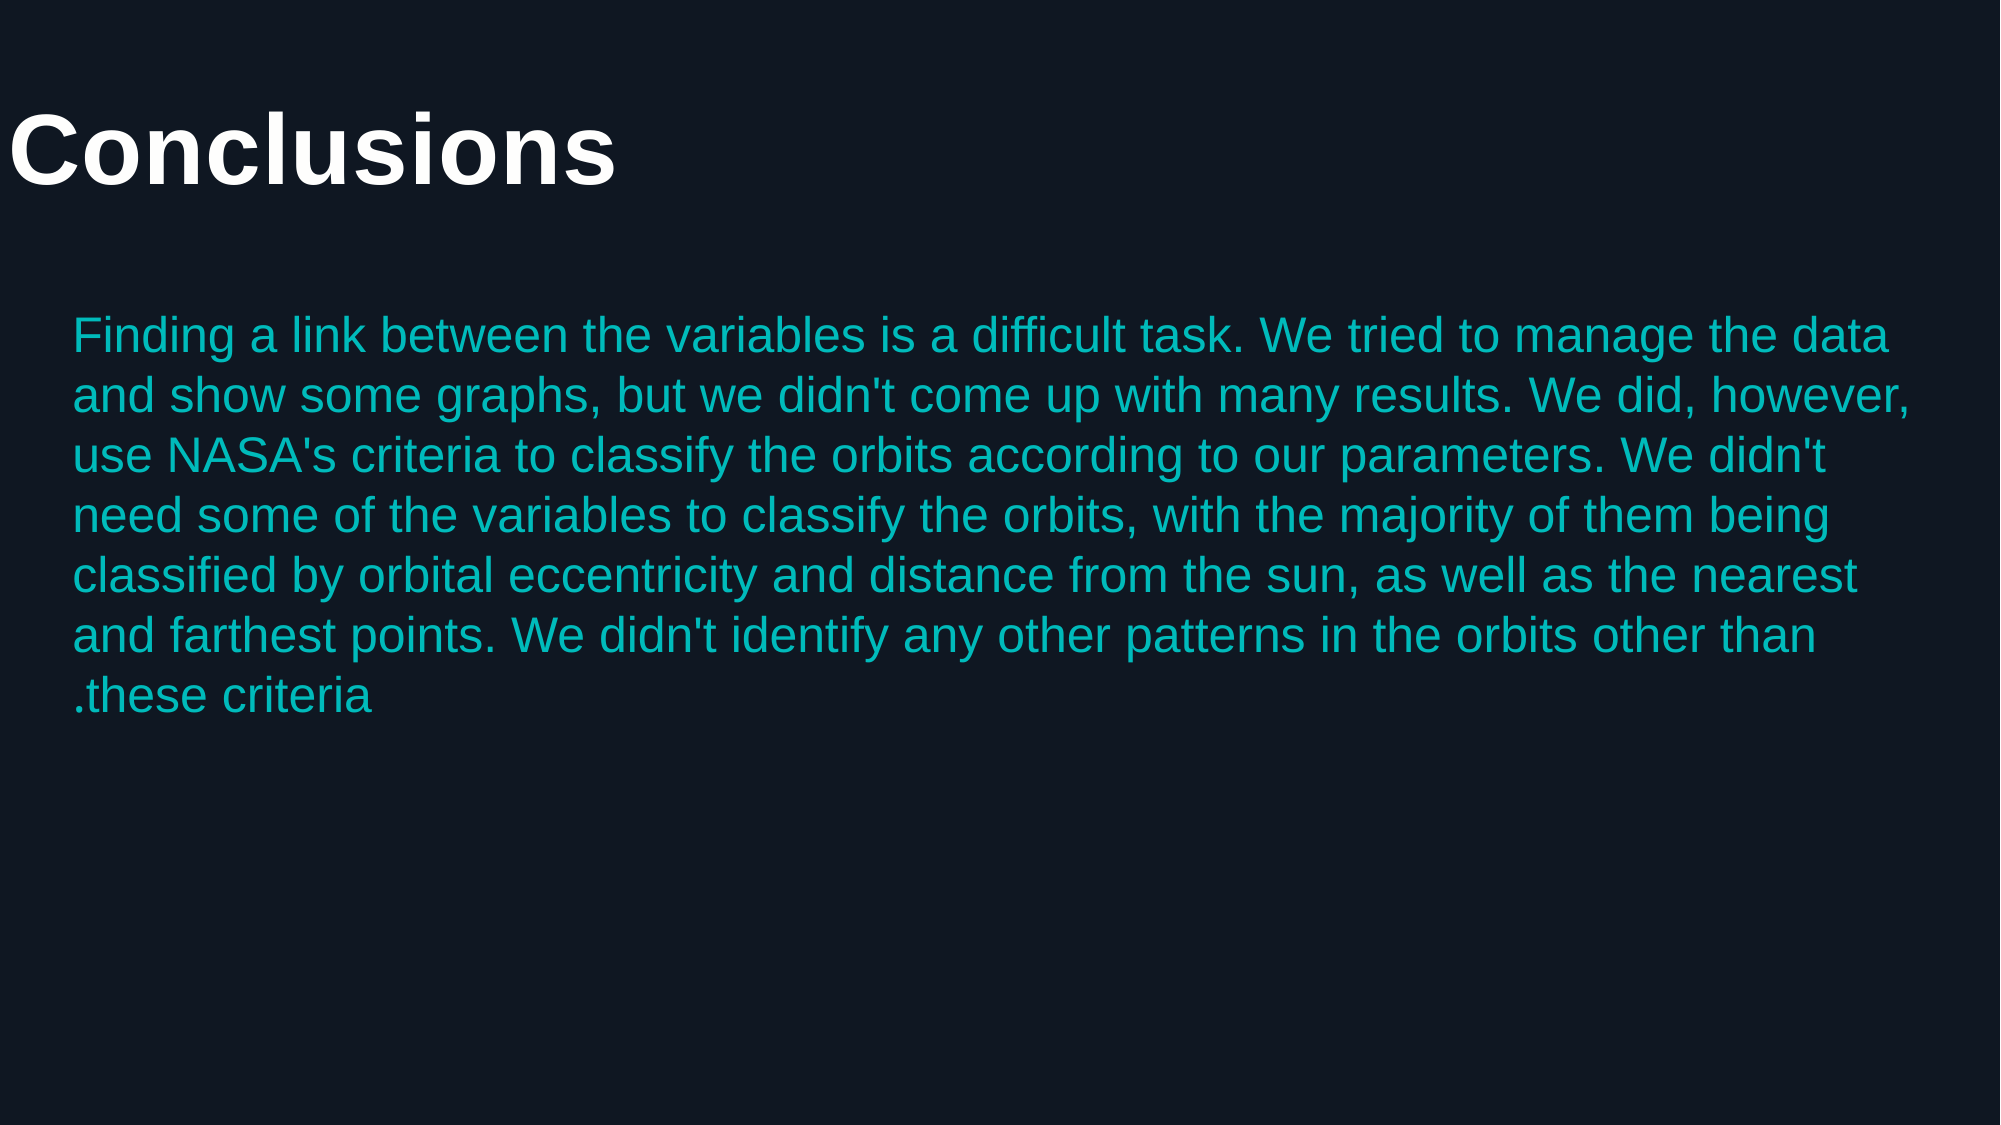

Conclusions
Finding a link between the variables is a difficult task. We tried to manage the data and show some graphs, but we didn't come up with many results. We did, however, use NASA's criteria to classify the orbits according to our parameters. We didn't need some of the variables to classify the orbits, with the majority of them being classified by orbital eccentricity and distance from the sun, as well as the nearest and farthest points. We didn't identify any other patterns in the orbits other than these criteria.